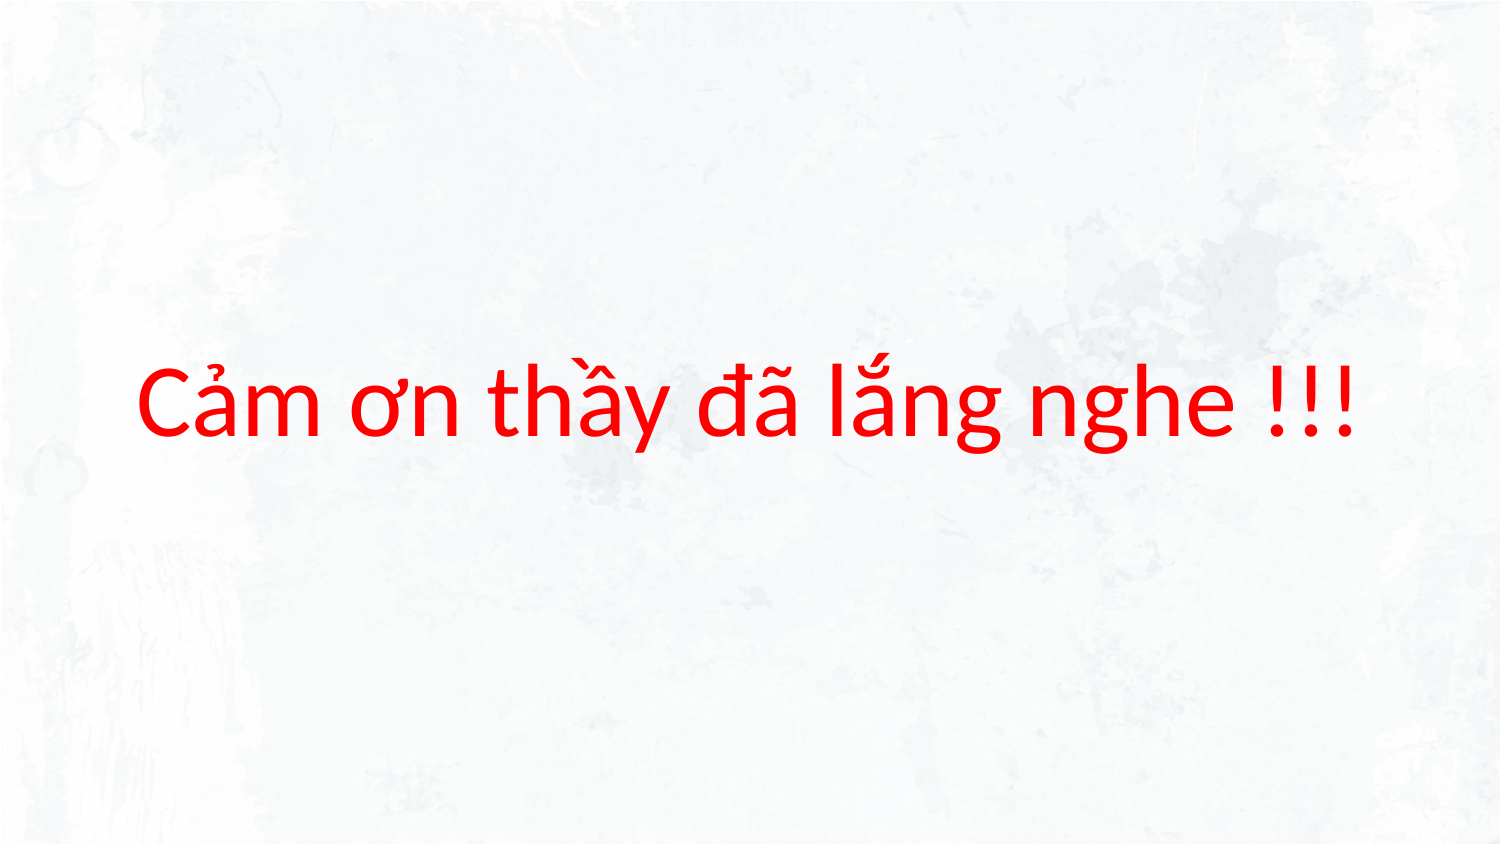

Cảm ơn thầy đã lắng nghe !!!